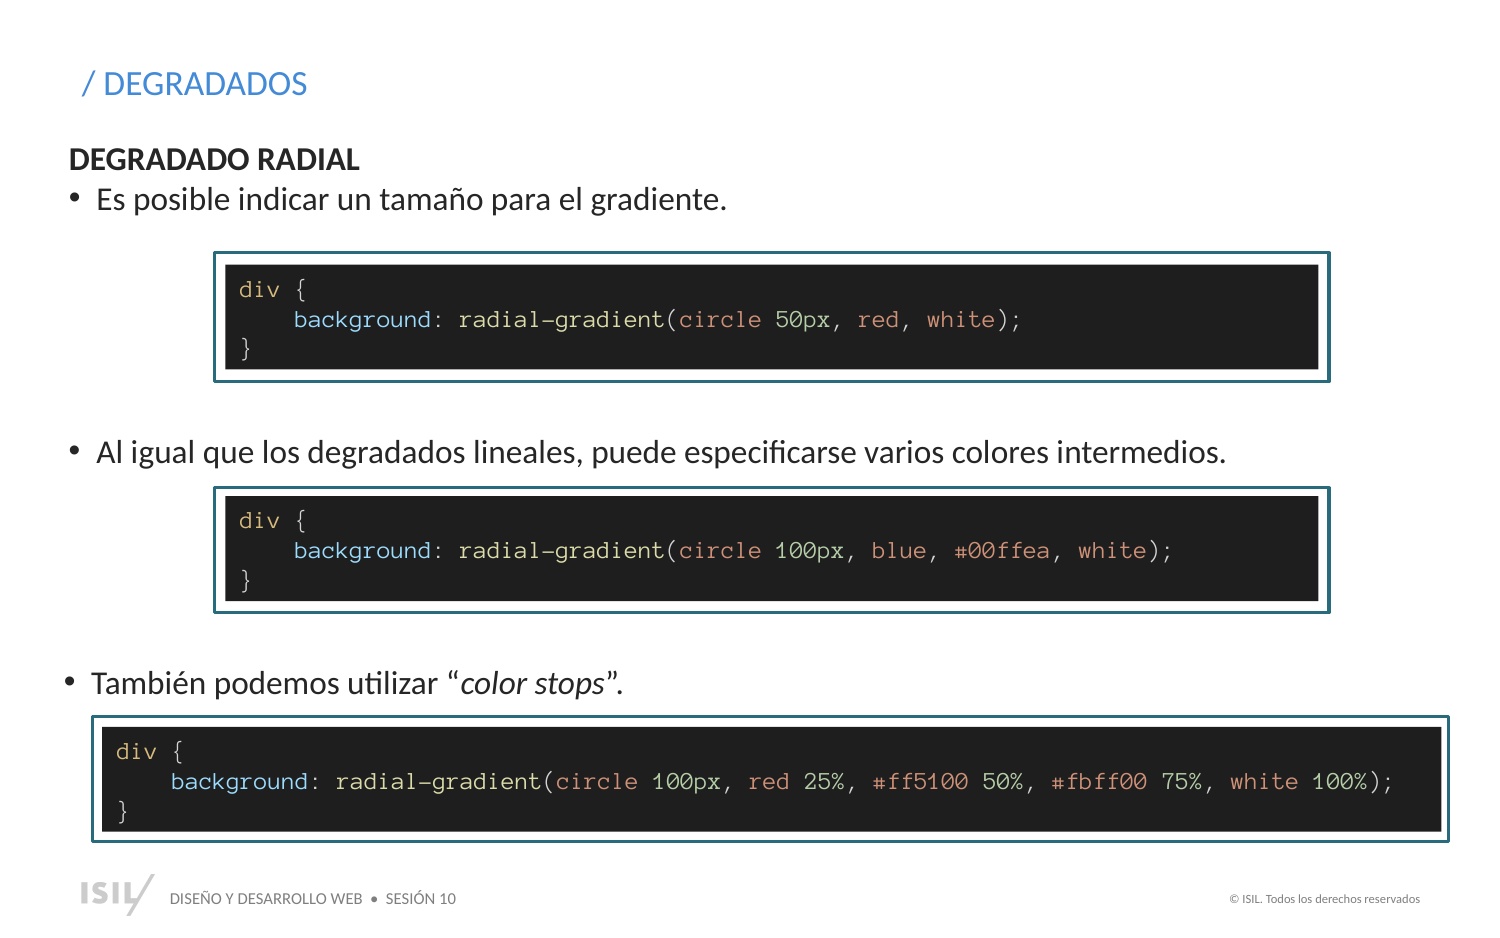

/ DEGRADADOS
DEGRADADO RADIAL
Es posible indicar un tamaño para el gradiente.

div {
    background: radial-gradient(circle 50px, red, white);
}
Al igual que los degradados lineales, puede especificarse varios colores intermedios.

div {
    background: radial-gradient(circle 100px, blue, #00ffea, white);
}
También podemos utilizar “color stops”.

div {
    background: radial-gradient(circle 100px, red 25%, #ff5100 50%, #fbff00 75%, white 100%);
}